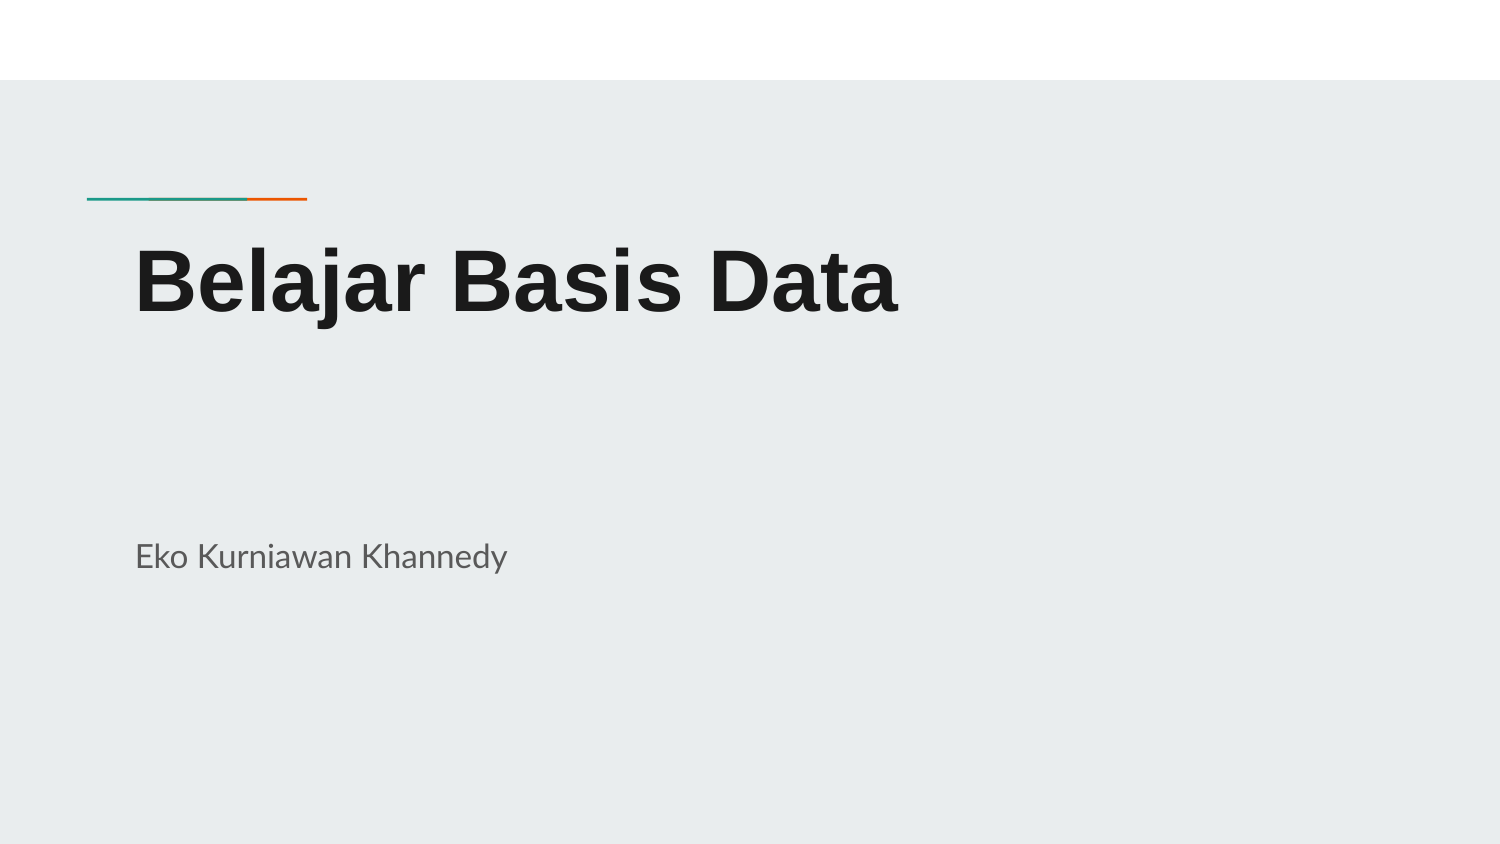

# Belajar Basis Data
Eko Kurniawan Khannedy